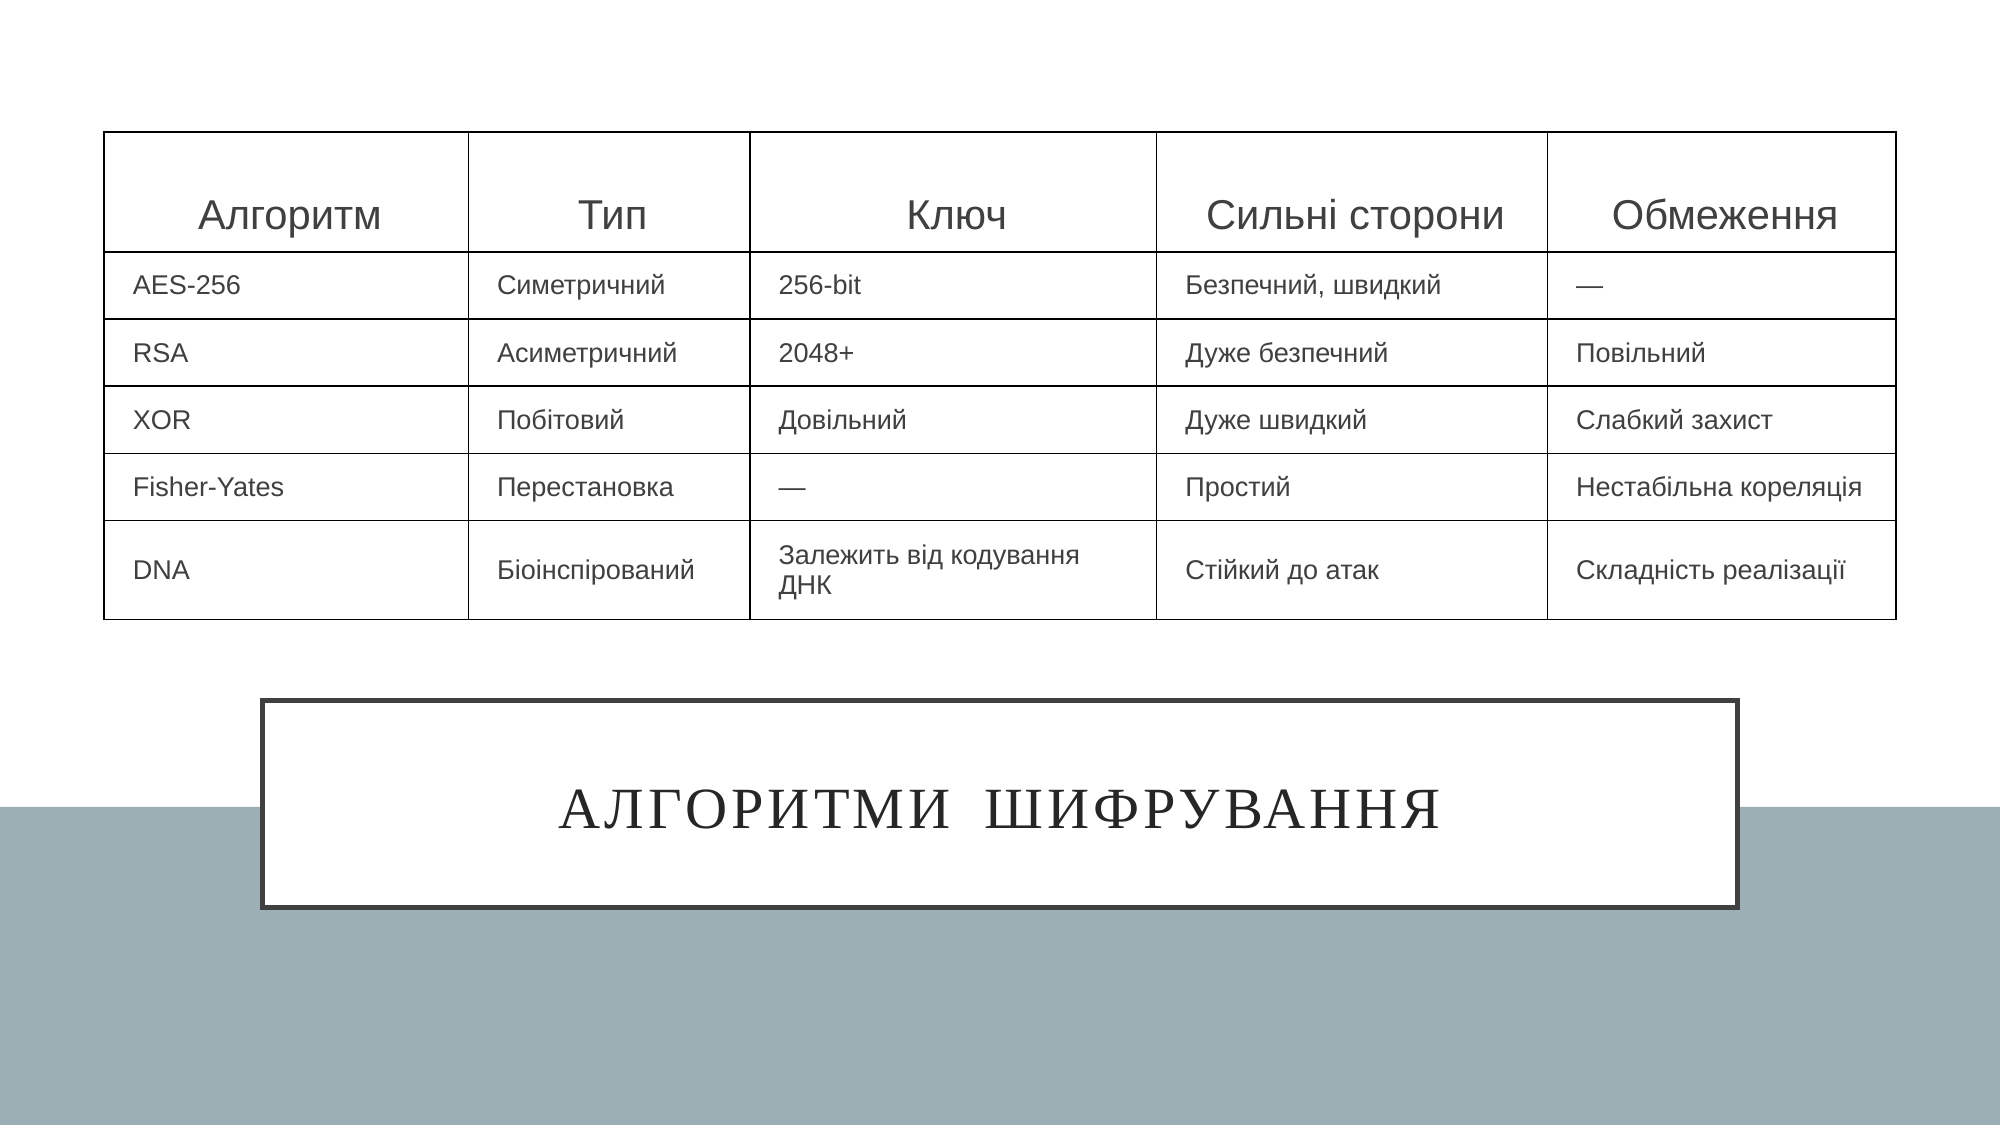

| Алгоритм | Тип | Ключ | Сильні сторони | Обмеження |
| --- | --- | --- | --- | --- |
| AES-256 | Симетричний | 256-bit | Безпечний, швидкий | — |
| RSA | Асиметричний | 2048+ | Дуже безпечний | Повільний |
| XOR | Побітовий | Довільний | Дуже швидкий | Слабкий захист |
| Fisher-Yates | Перестановка | — | Простий | Нестабільна кореляція |
| DNA | Біоінспірований | Залежить від кодування ДНК | Стійкий до атак | Складність реалізації |
# Алгоритми шифрування